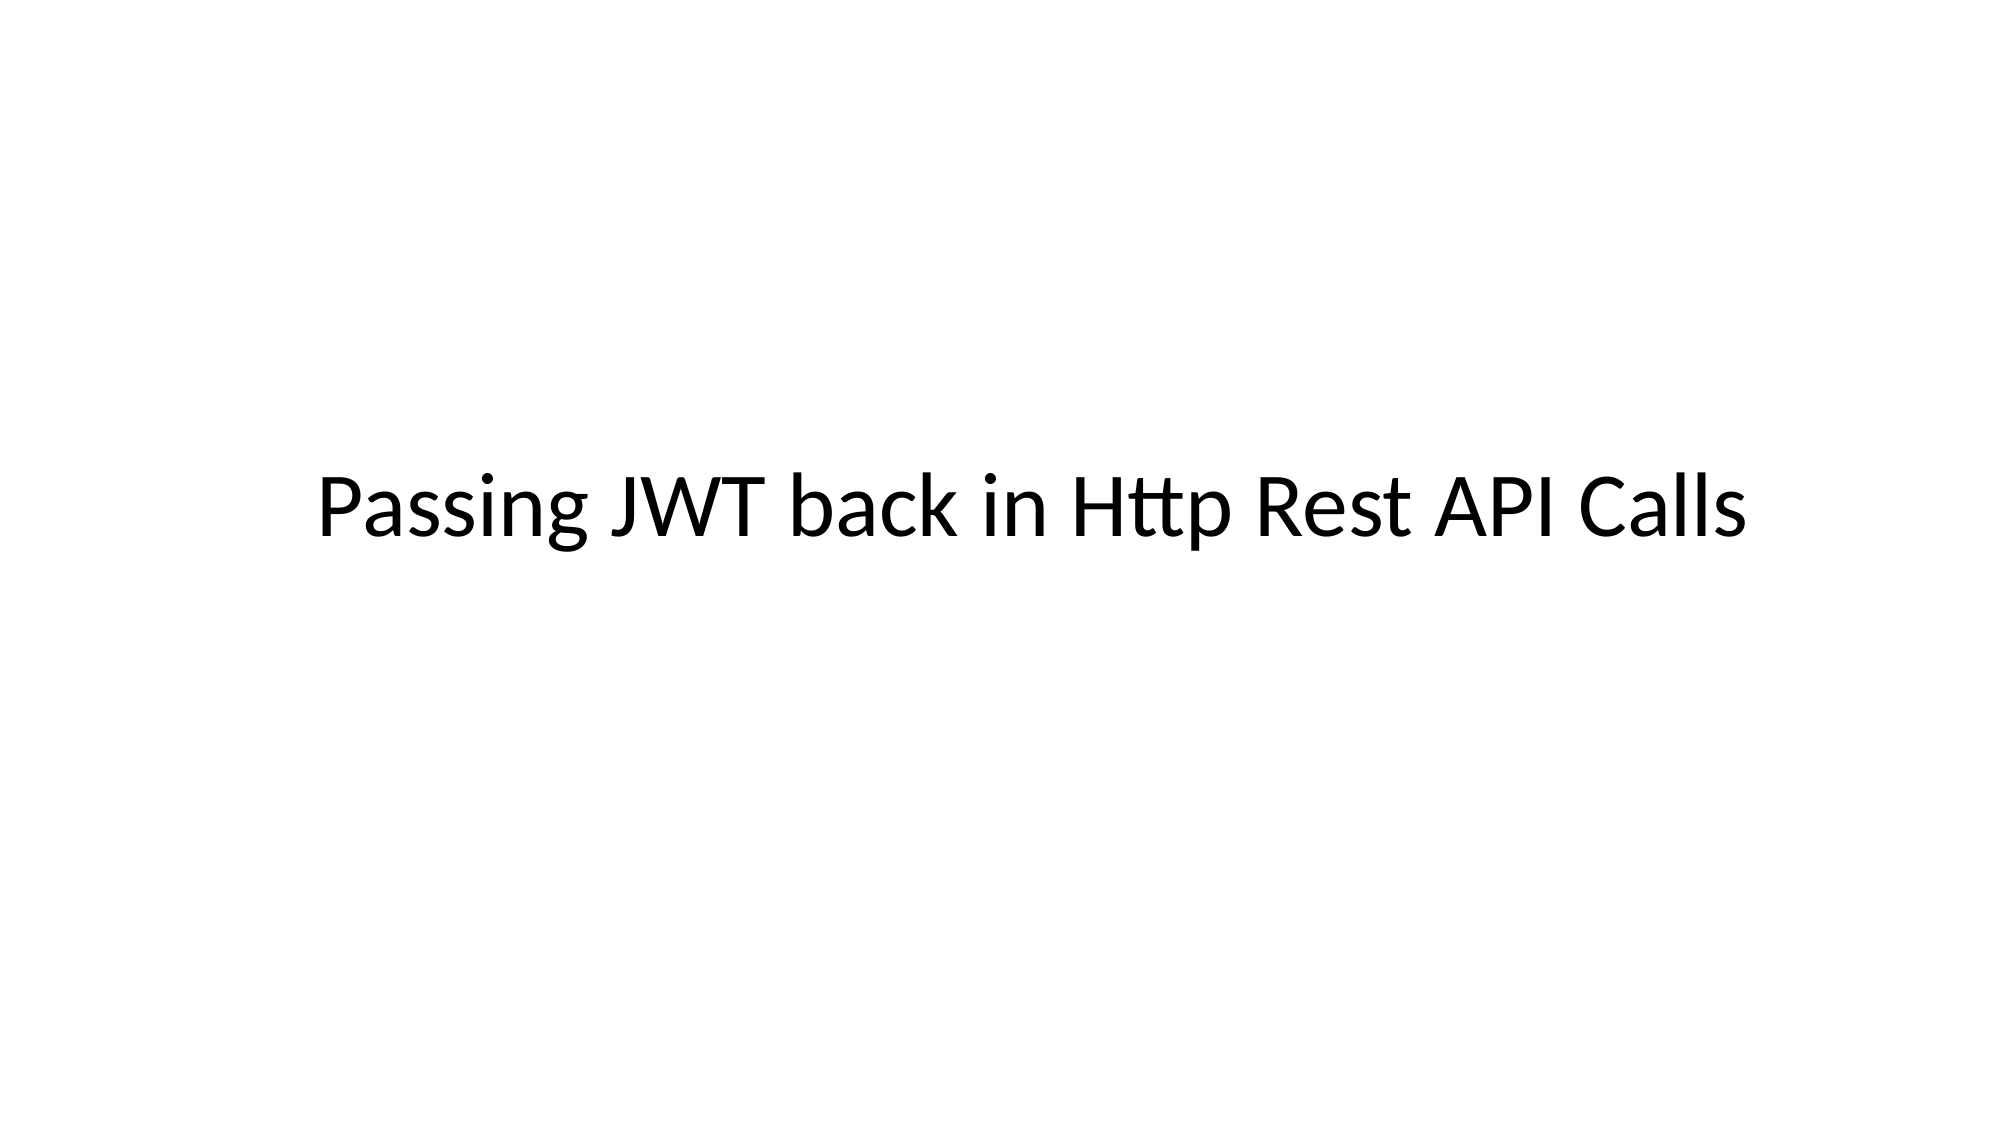

# Passing JWT back in Http Rest API Calls